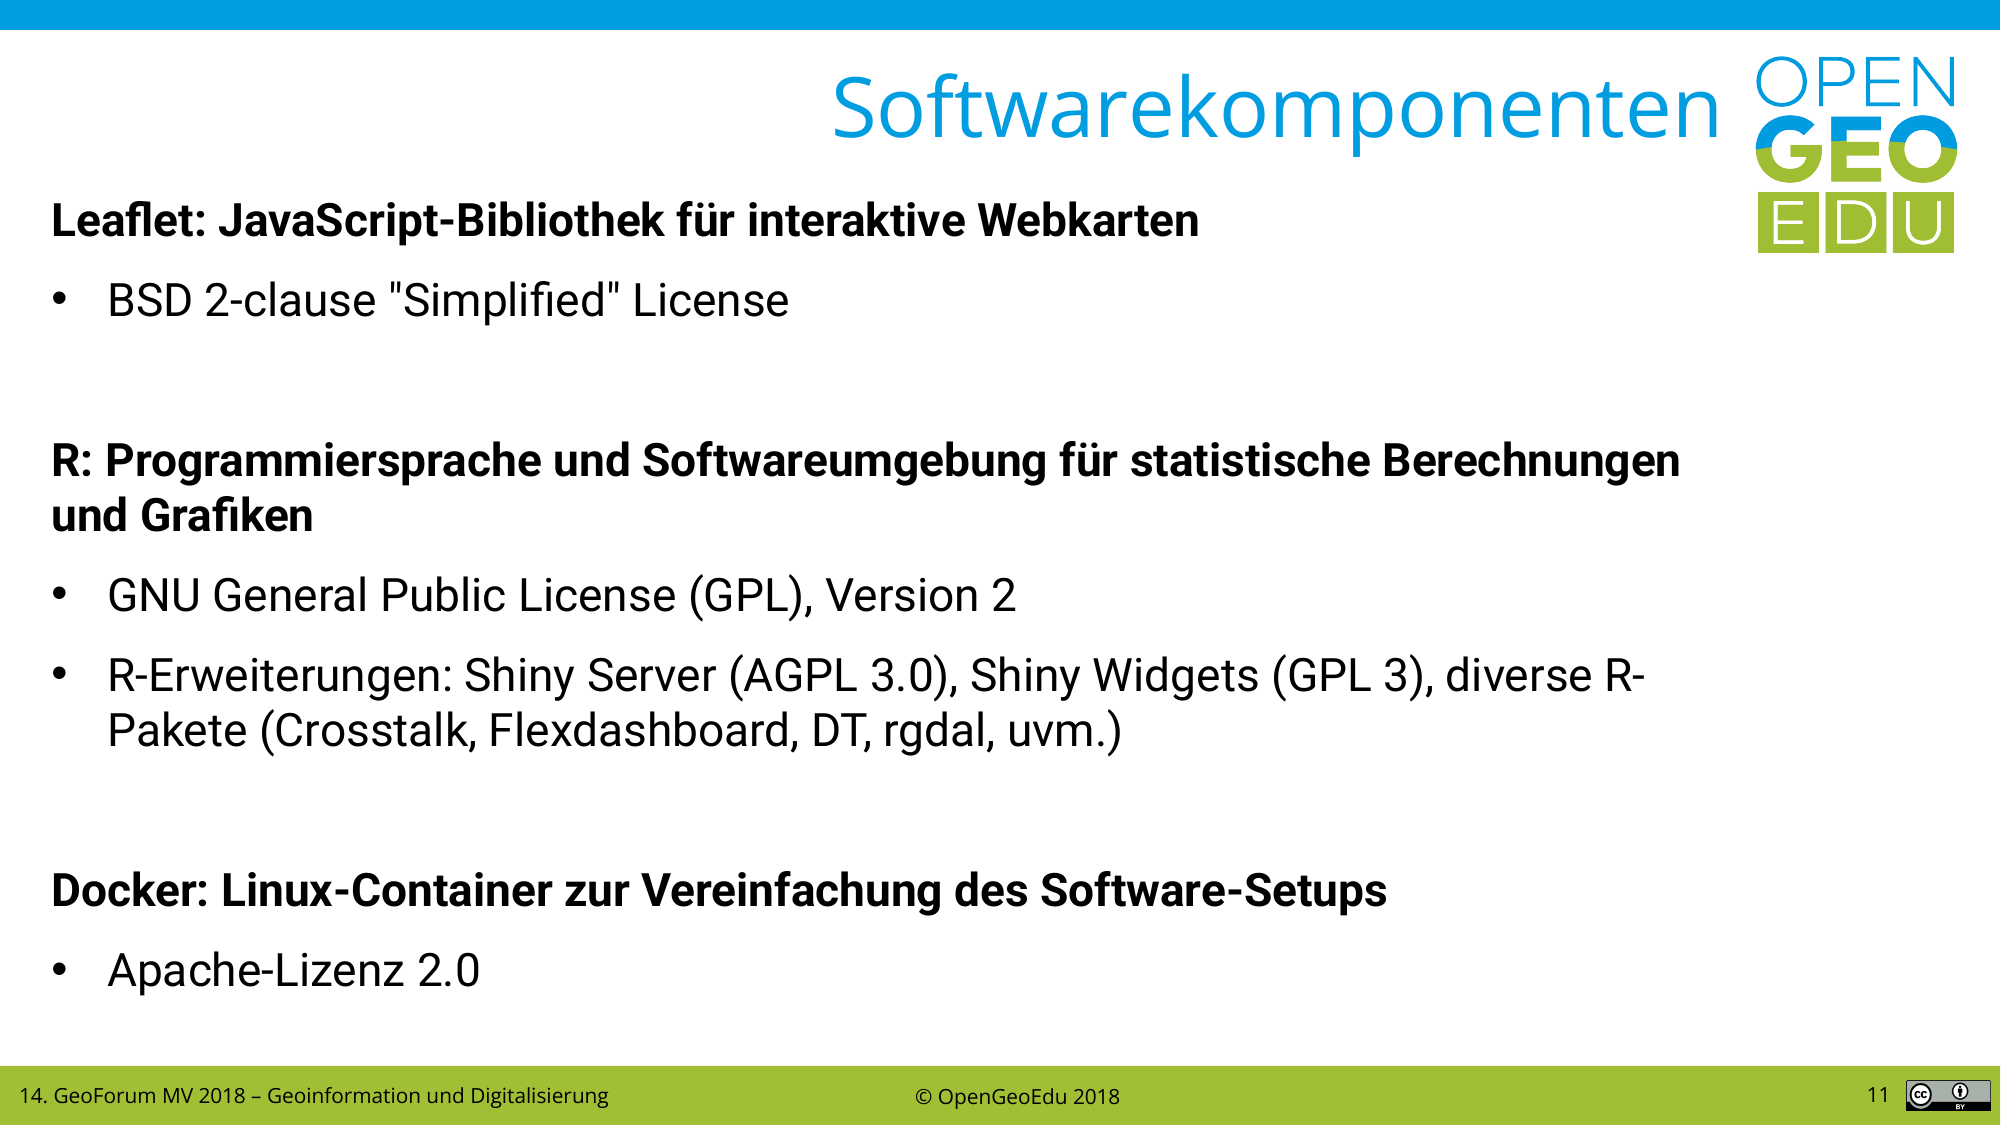

# Softwarekomponenten
Leaflet: JavaScript-Bibliothek für interaktive Webkarten
BSD 2-clause "Simplified" License

R: Programmiersprache und Softwareumgebung für statistische Berechnungen und Grafiken
GNU General Public License (GPL), Version 2
R-Erweiterungen: Shiny Server (AGPL 3.0), Shiny Widgets (GPL 3), diverse R-Pakete (Crosstalk, Flexdashboard, DT, rgdal, uvm.)

Docker: Linux-Container zur Vereinfachung des Software-Setups
Apache-Lizenz 2.0